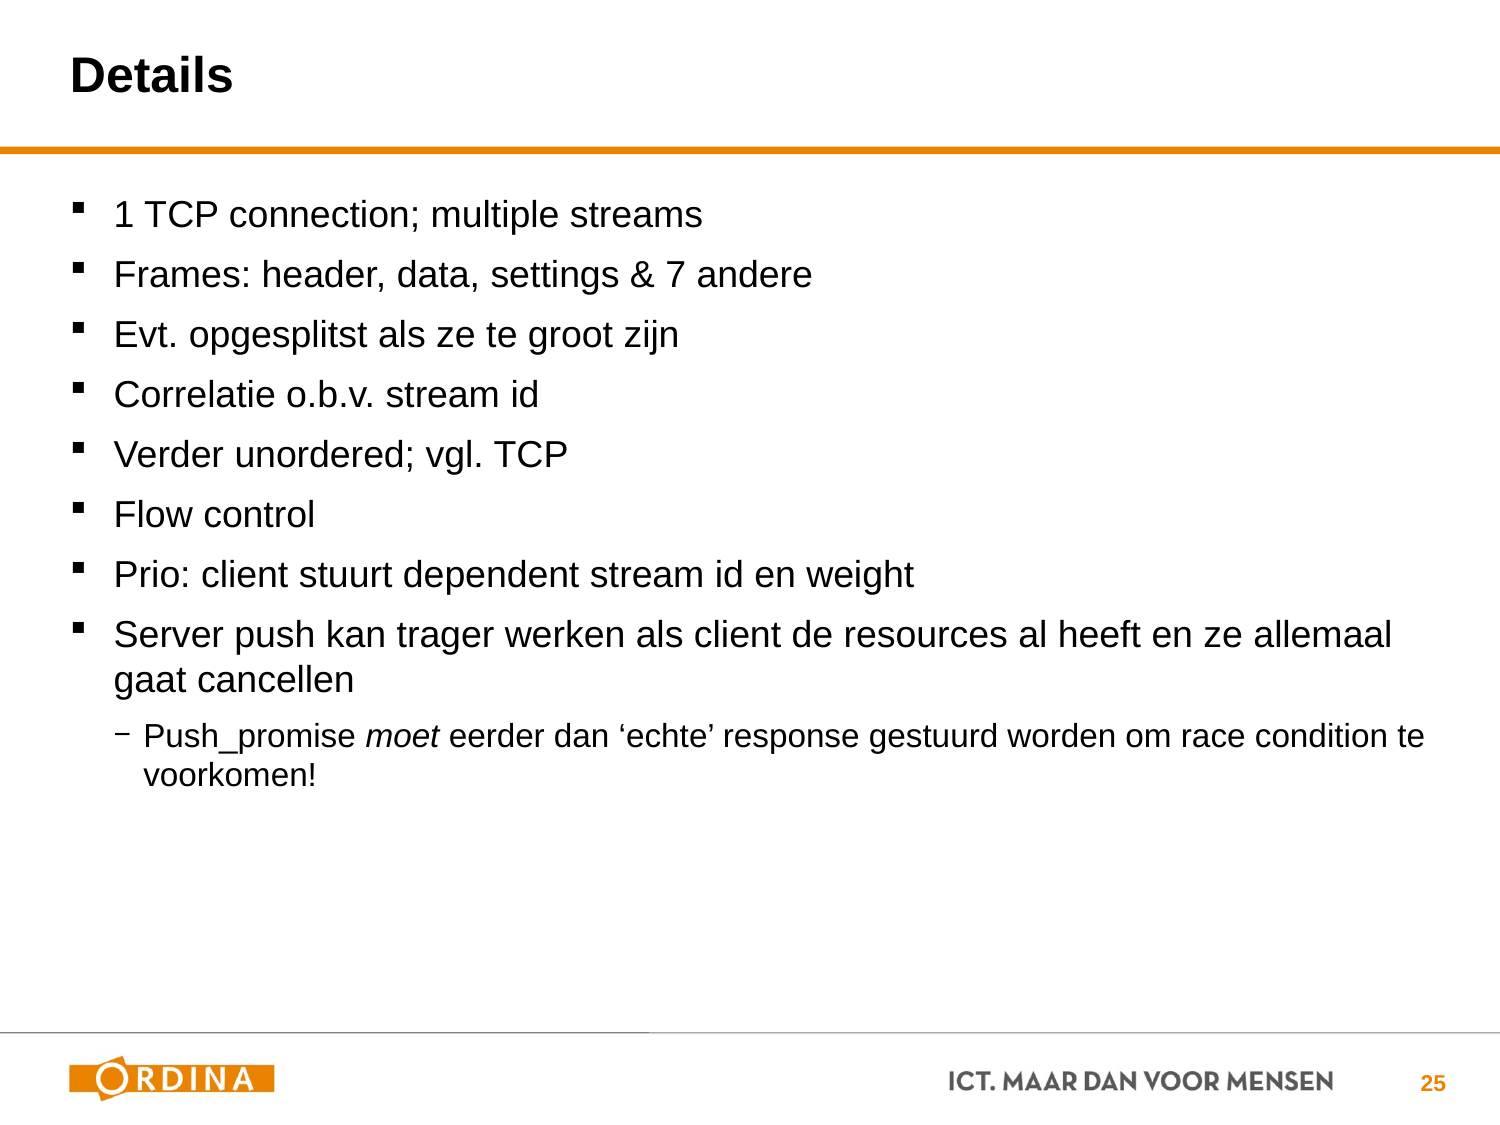

# Details
1 TCP connection; multiple streams
Frames: header, data, settings & 7 andere
Evt. opgesplitst als ze te groot zijn
Correlatie o.b.v. stream id
Verder unordered; vgl. TCP
Flow control
Prio: client stuurt dependent stream id en weight
Server push kan trager werken als client de resources al heeft en ze allemaal gaat cancellen
Push_promise moet eerder dan ‘echte’ response gestuurd worden om race condition te voorkomen!

25